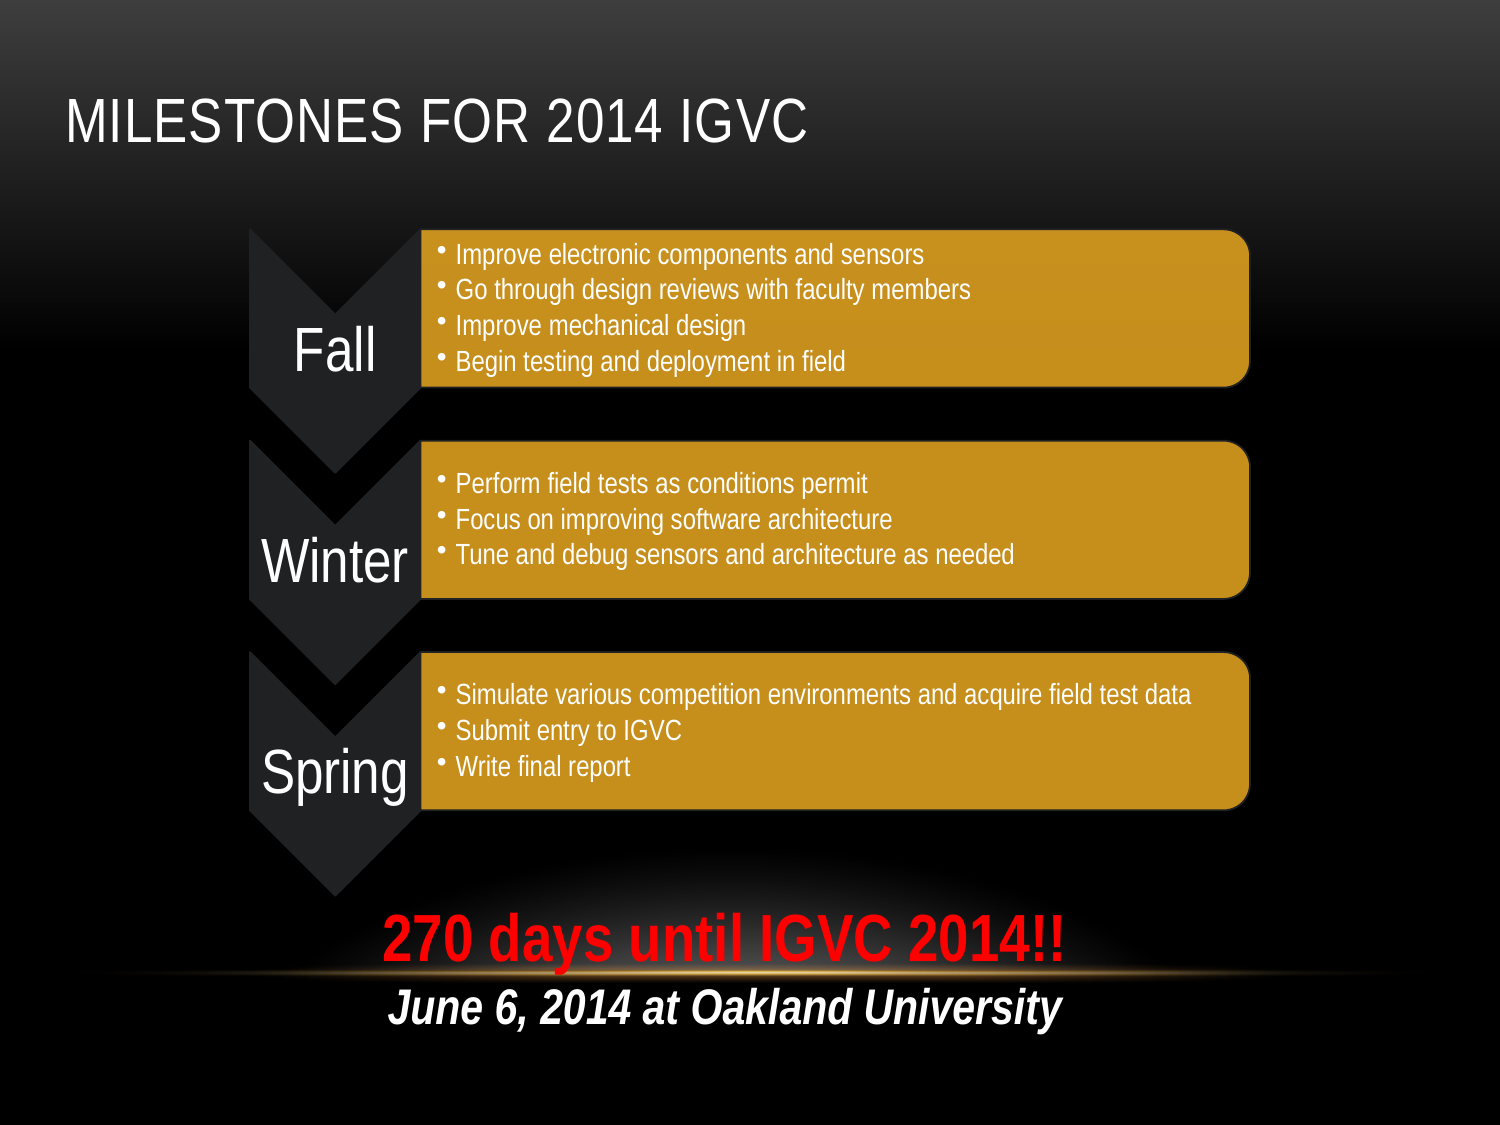

# Milestones for 2014 IGVC
Fall
Improve electronic components and sensors
Go through design reviews with faculty members
Improve mechanical design
Begin testing and deployment in field
Winter
Perform field tests as conditions permit
Focus on improving software architecture
Tune and debug sensors and architecture as needed
Spring
Simulate various competition environments and acquire field test data
Submit entry to IGVC
Write final report
270 days until IGVC 2014!!
June 6, 2014 at Oakland University